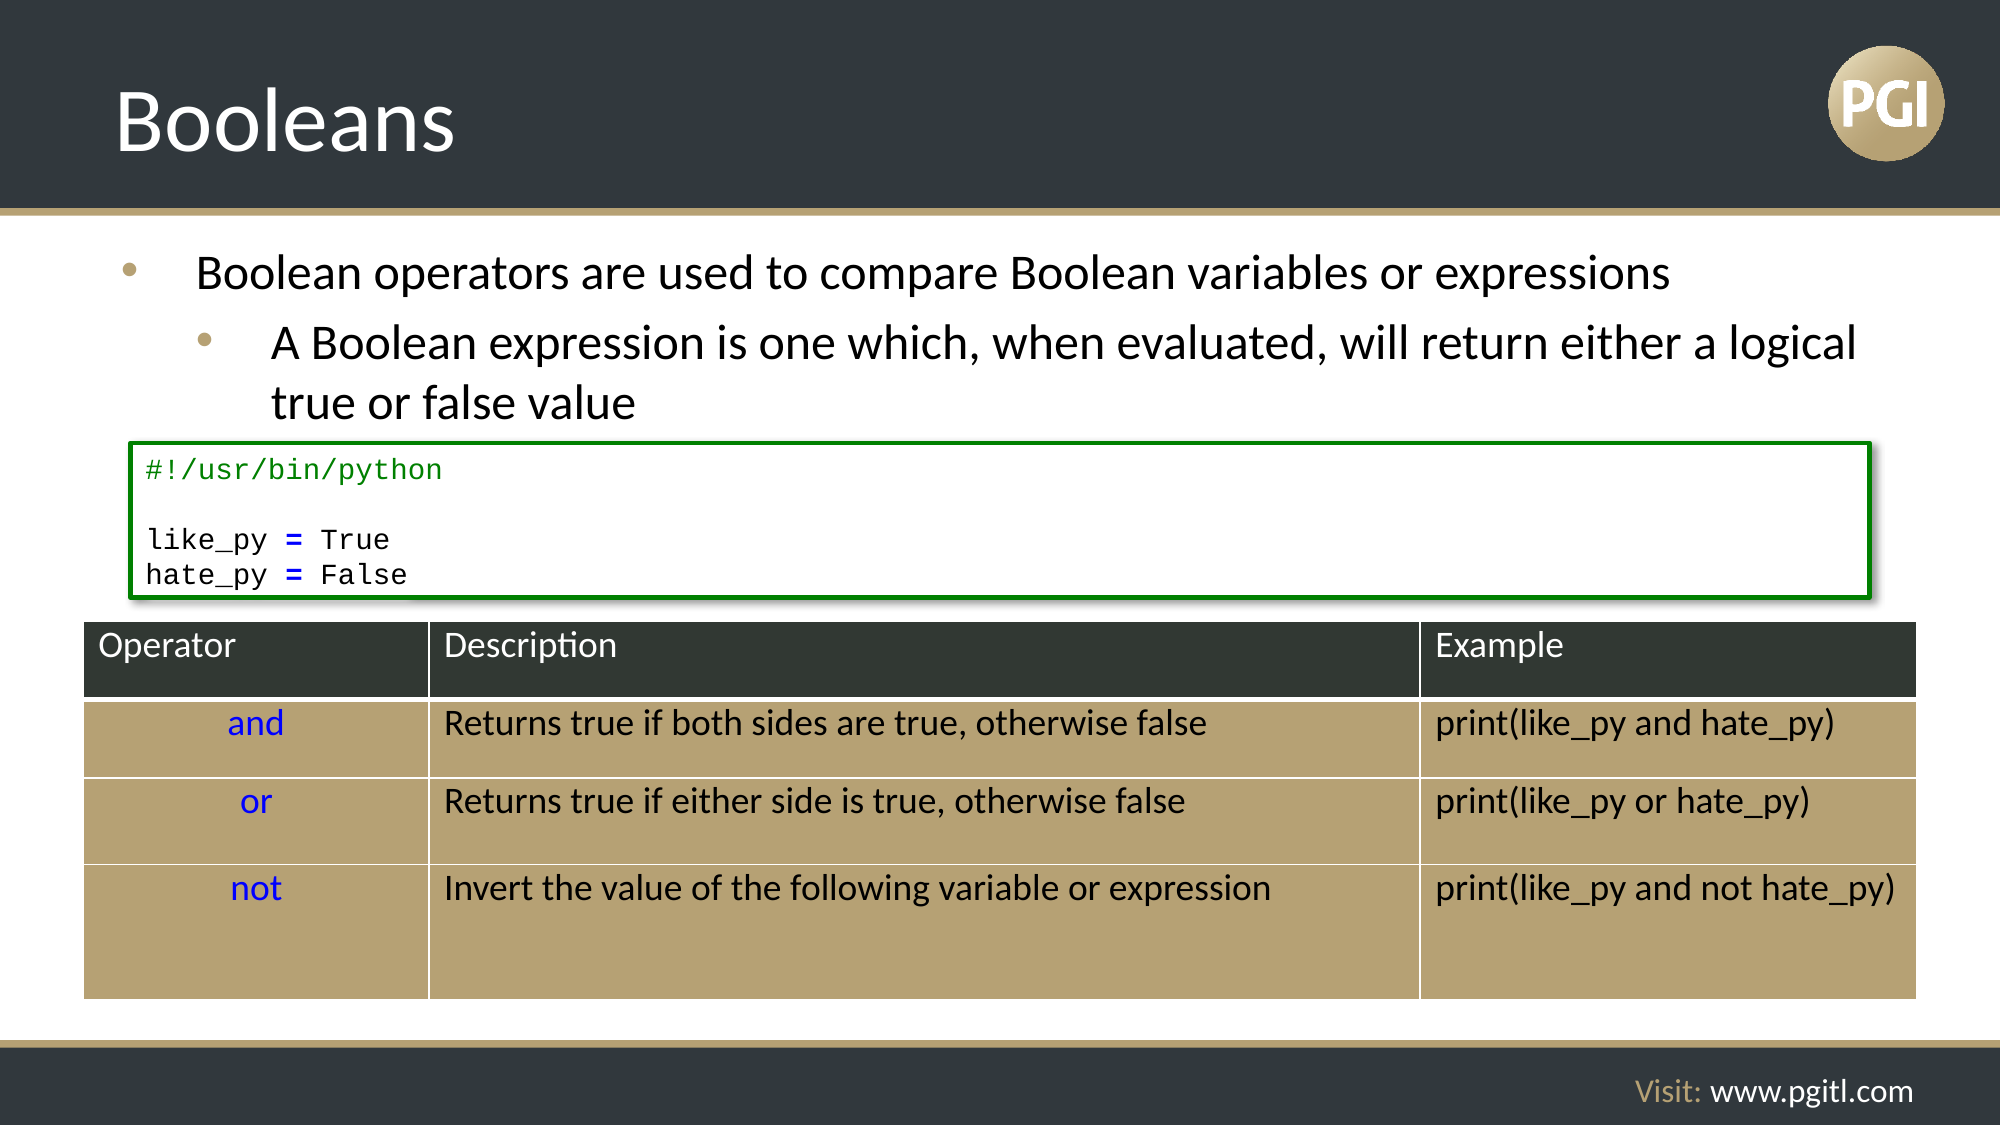

# Booleans
Boolean operators are used to compare Boolean variables or expressions
A Boolean expression is one which, when evaluated, will return either a logical true or false value
#!/usr/bin/python

like_py = True
hate_py = False
| Operator | Description | Example |
| --- | --- | --- |
| and | Returns true if both sides are true, otherwise false | print(like\_py and hate\_py) |
| or | Returns true if either side is true, otherwise false | print(like\_py or hate\_py) |
| not | Invert the value of the following variable or expression | print(like\_py and not hate\_py) |